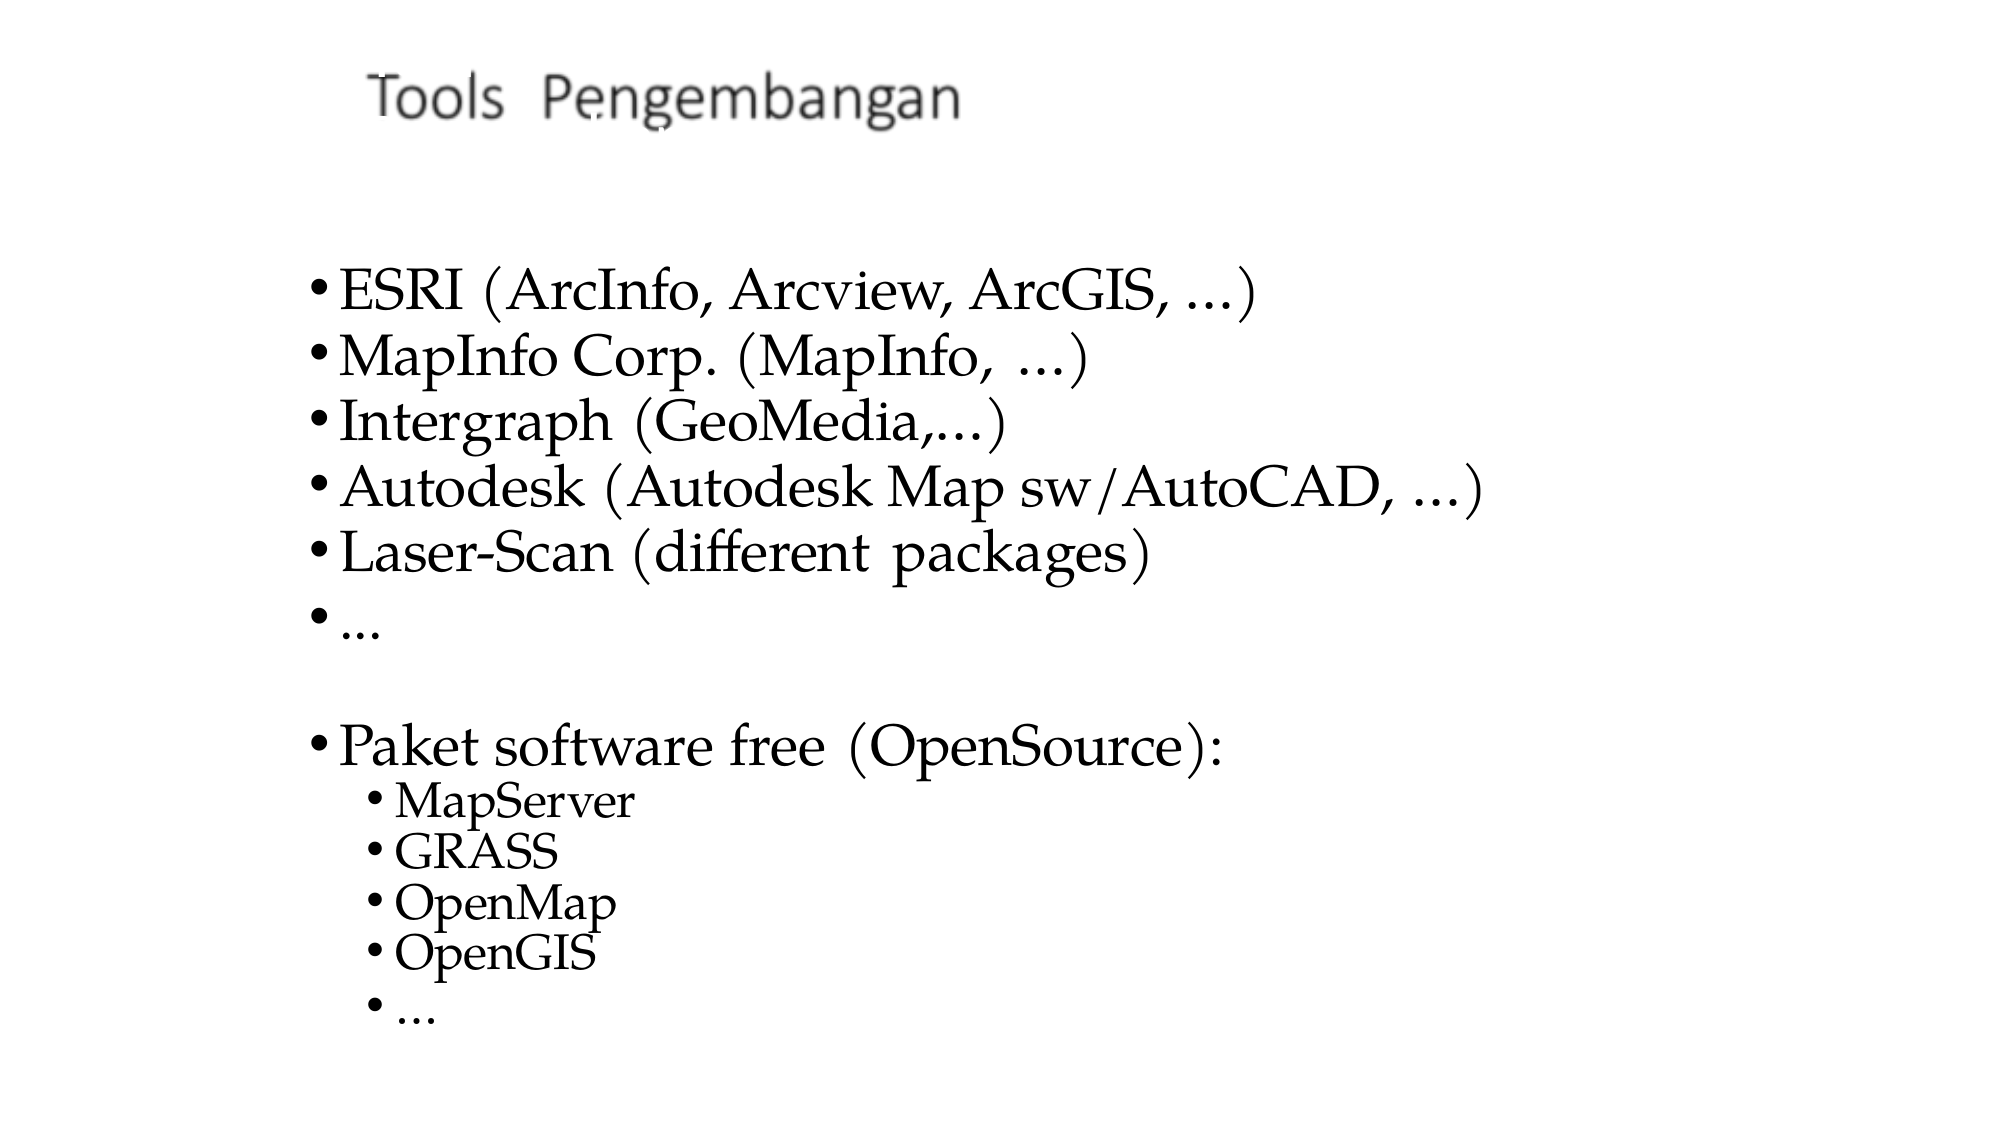

# Tools	Pengembangan
ESRI (ArcInfo, Arcview, ArcGIS, …)
MapInfo Corp. (MapInfo, …)
Intergraph (GeoMedia,…)
Autodesk (Autodesk Map sw/AutoCAD, …)
Laser-Scan (different packages)
...
Paket software free (OpenSource):
MapServer
GRASS
OpenMap
OpenGIS
…